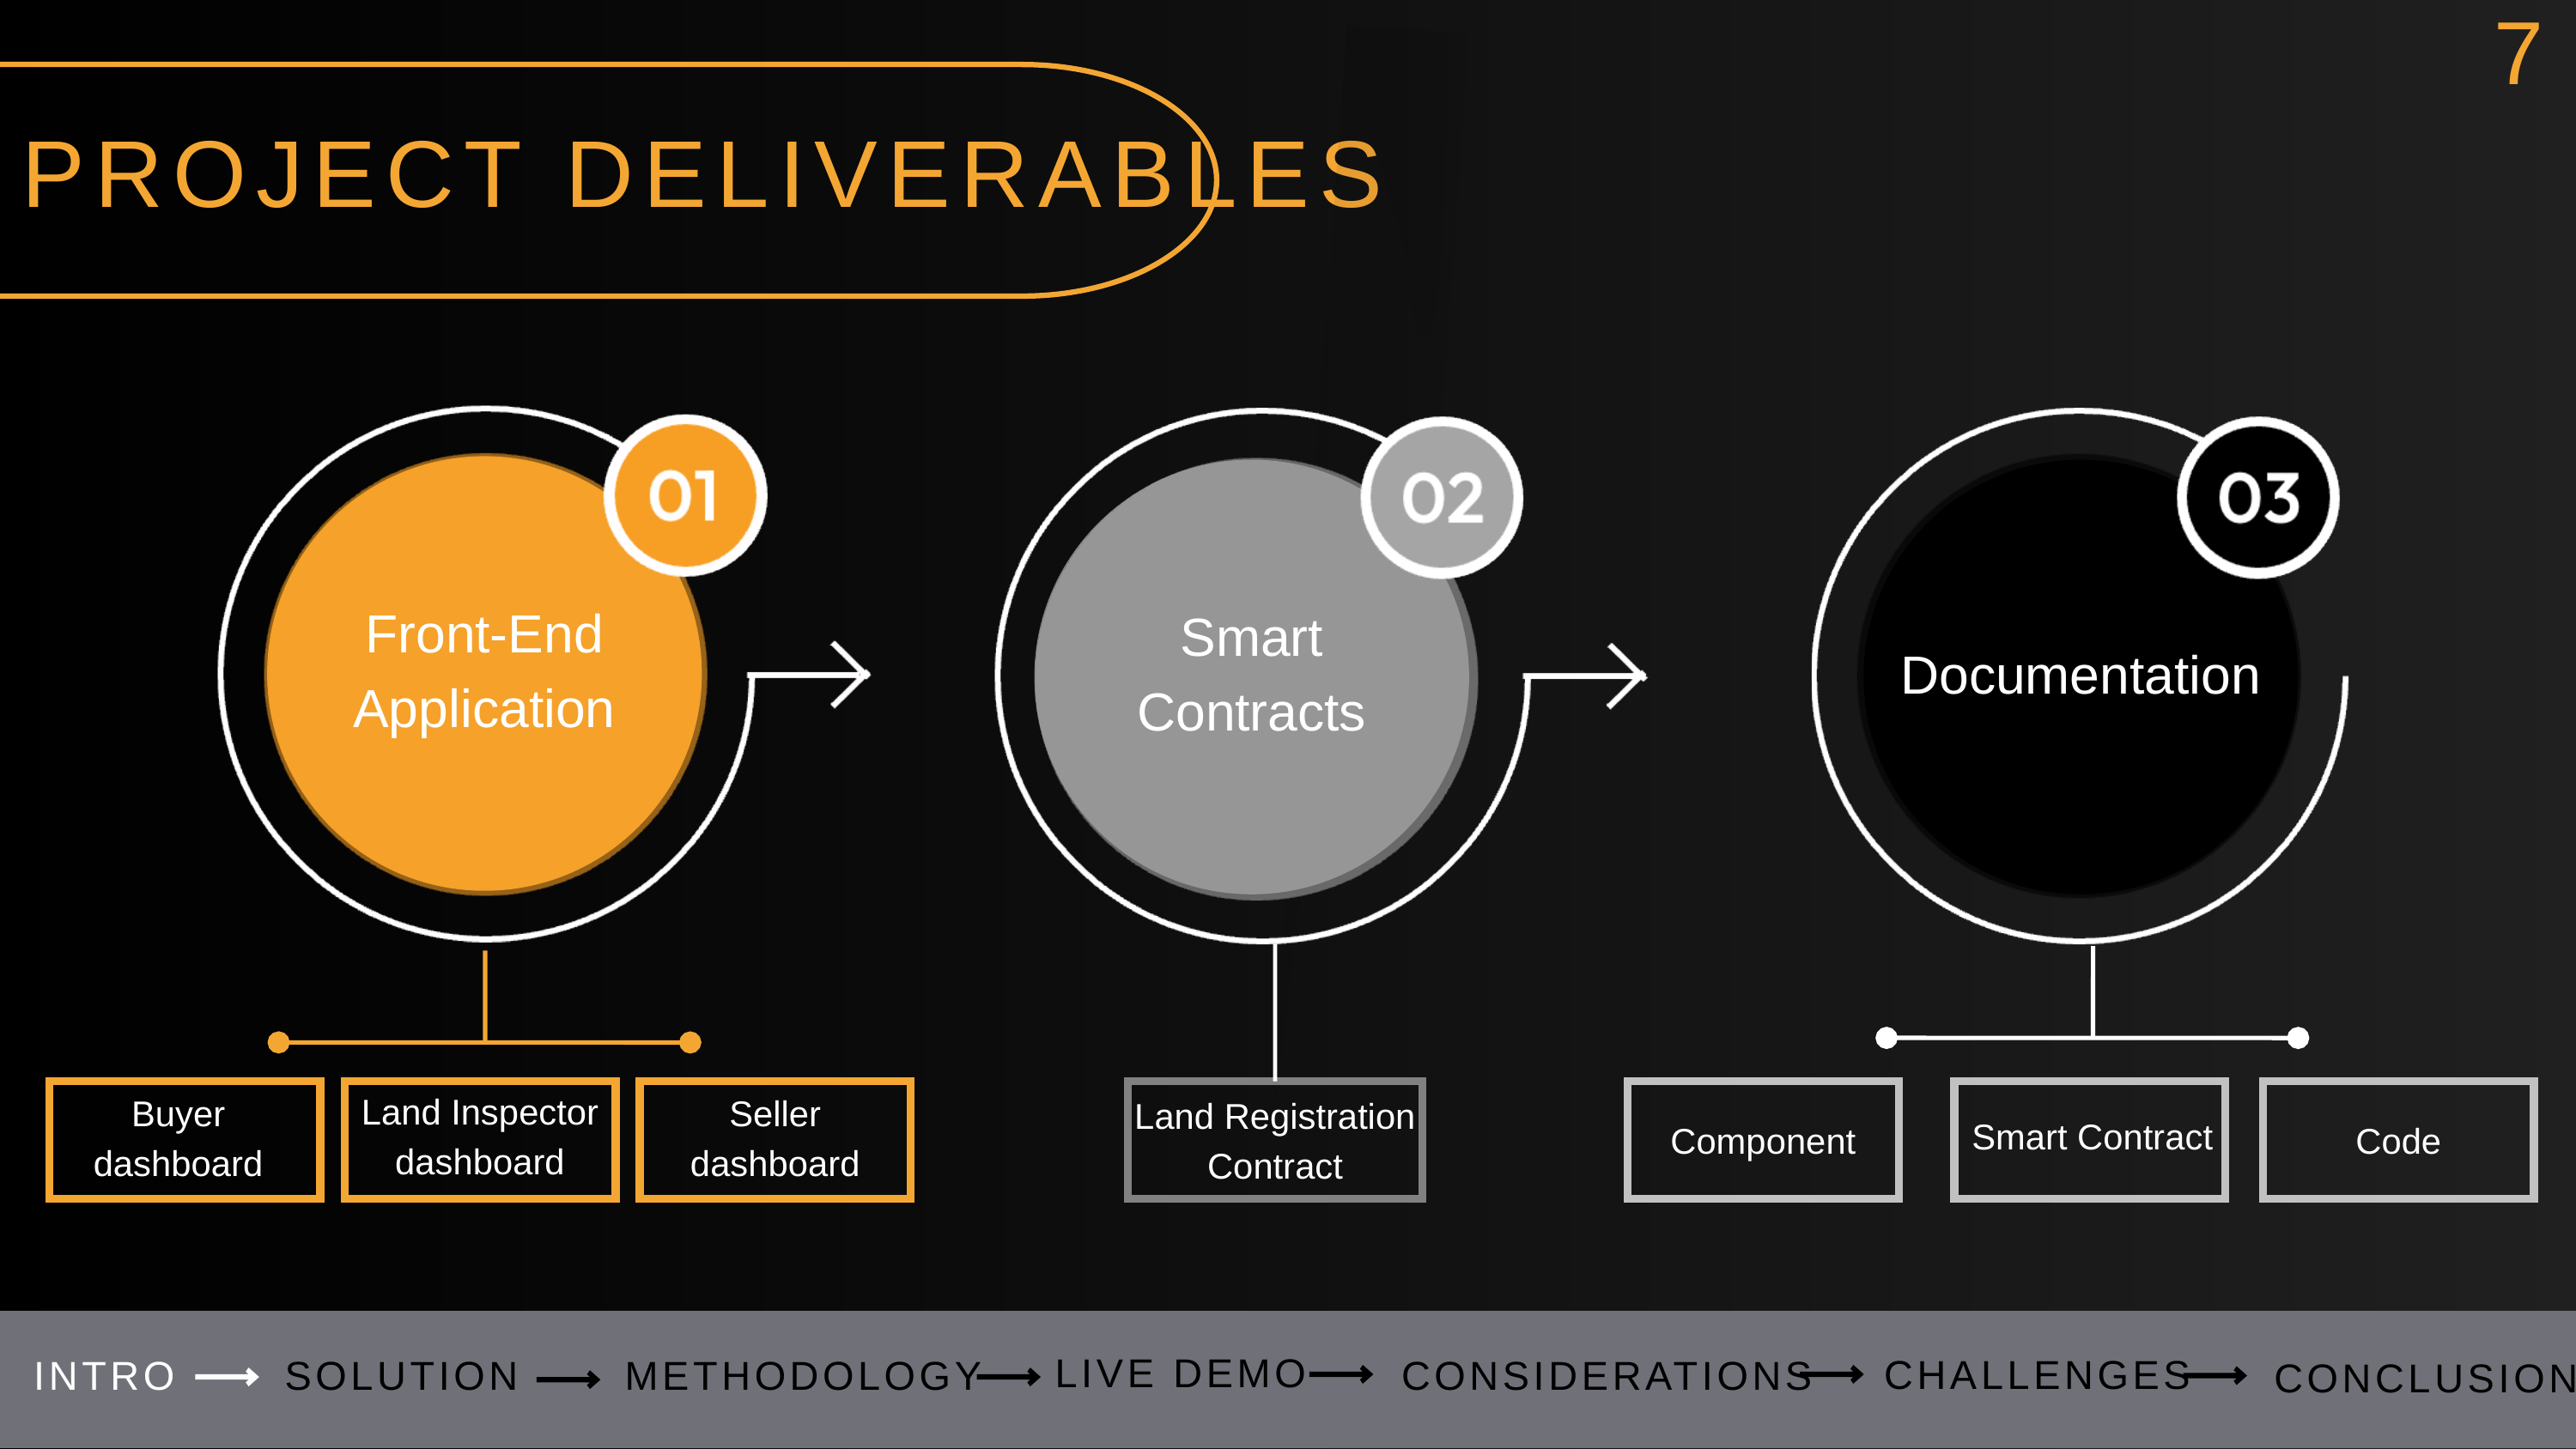

7

PROJECT DELIVERABLES

Front-End
Application
Smart
Contracts
Documentation

Land Inspector
dashboard
Buyer dashboard
Seller dashboard
Land Registration
Contract
Smart Contract
Component
Code

LIVE DEMO
CHALLENGES
INTRO
SOLUTION
METHODOLOGY
CONSIDERATIONS
CONCLUSION